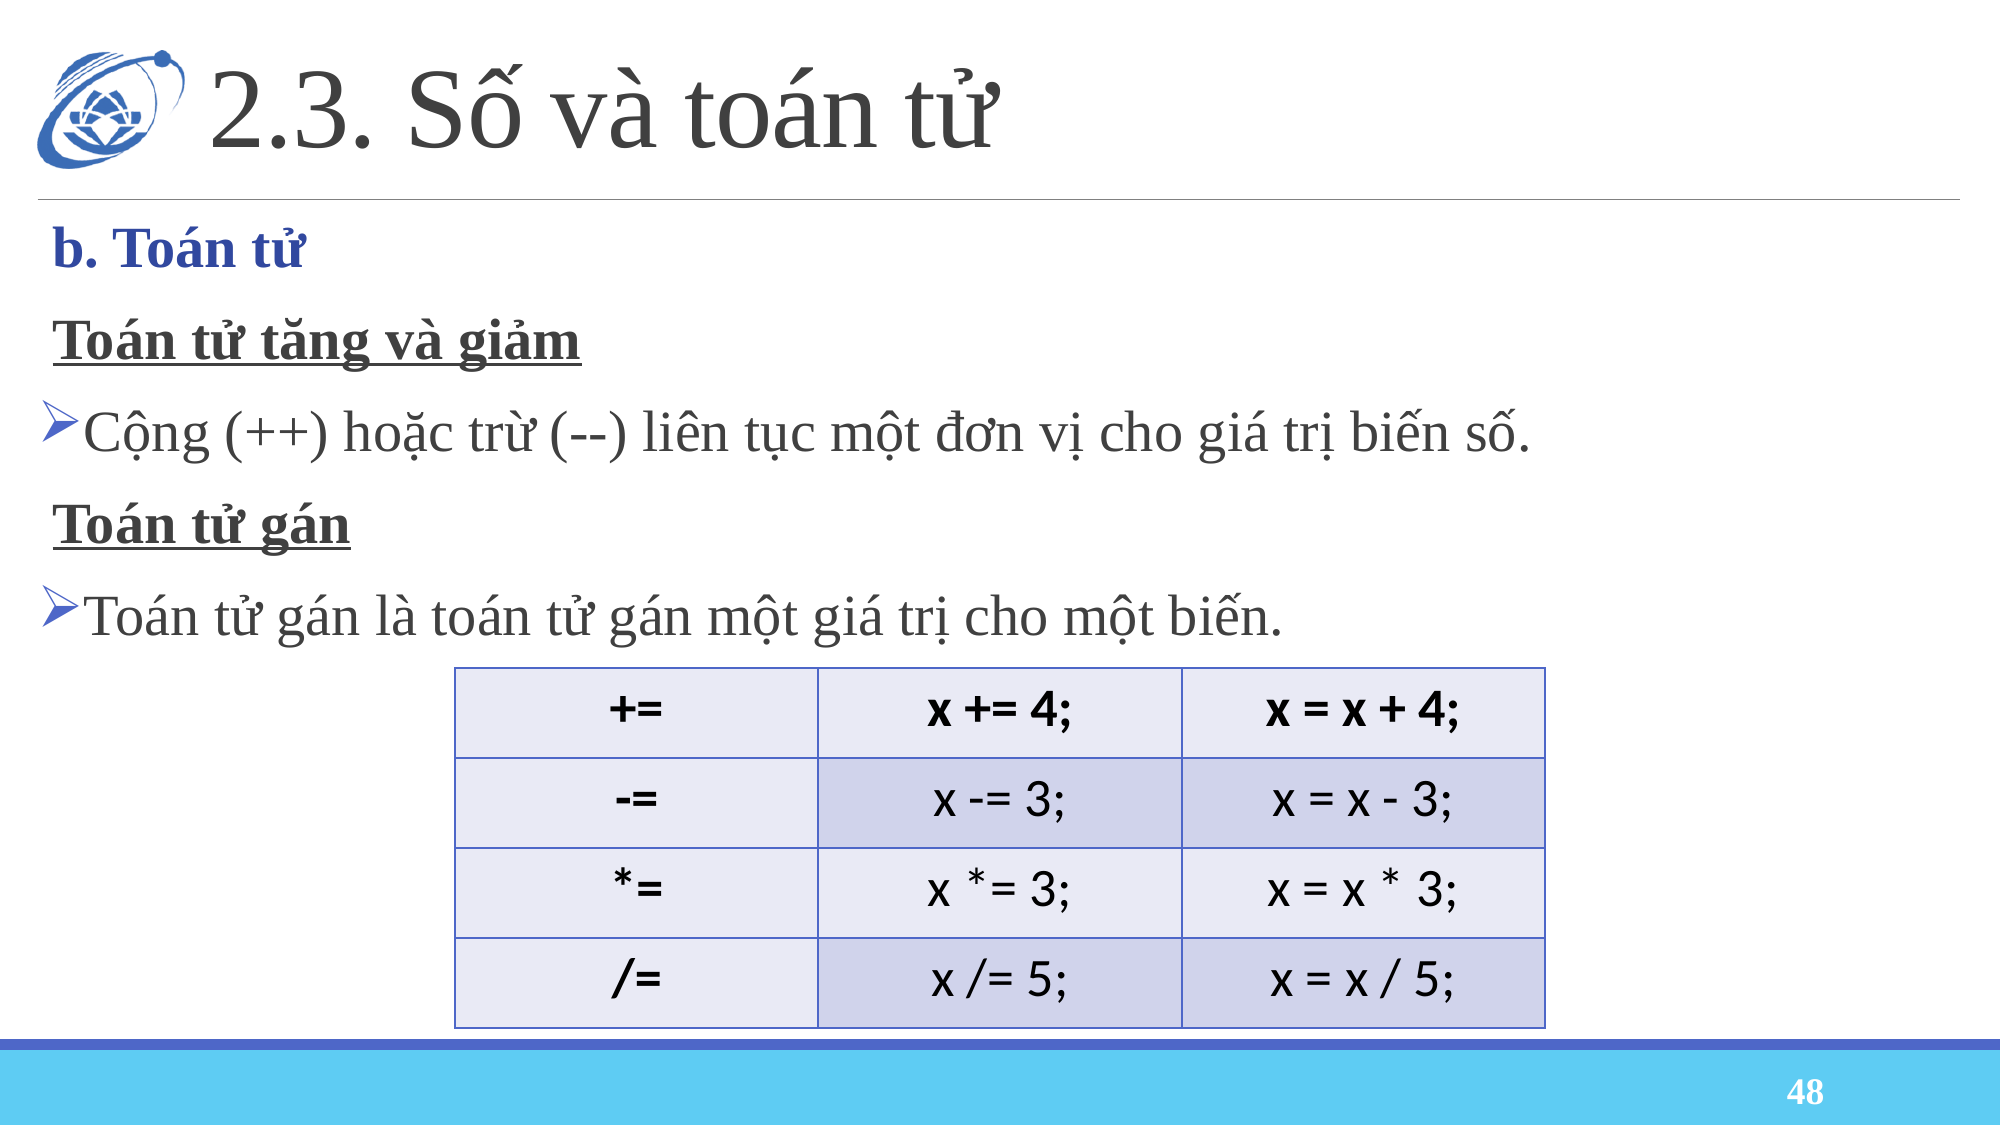

# 2.3. Số và toán tử
b. Toán tử
Toán tử tăng và giảm
Cộng (++) hoặc trừ (--) liên tục một đơn vị cho giá trị biến số.
Toán tử gán
Toán tử gán là toán tử gán một giá trị cho một biến.

| += | x += 4; | x = x + 4; |
| --- | --- | --- |
| -= | x -= 3; | x = x - 3; |
| \*= | x \*= 3; | x = x \* 3; |
| /= | x /= 5; | x = x / 5; |
48